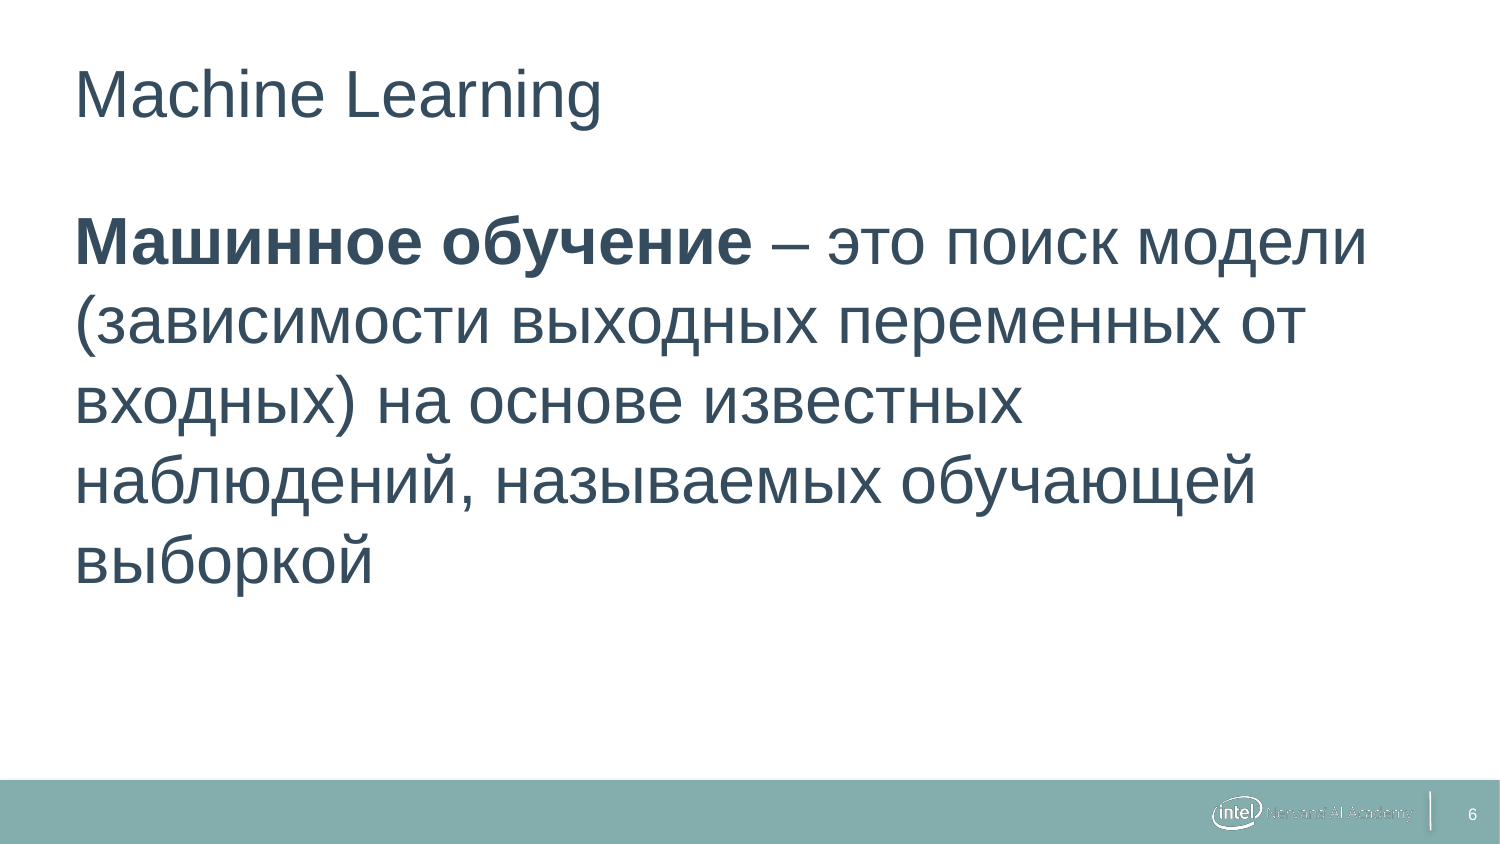

# Machine Learning
Машинное обучение – это поиск модели (зависимости выходных переменных от входных) на основе известных наблюдений, называемых обучающей выборкой

6